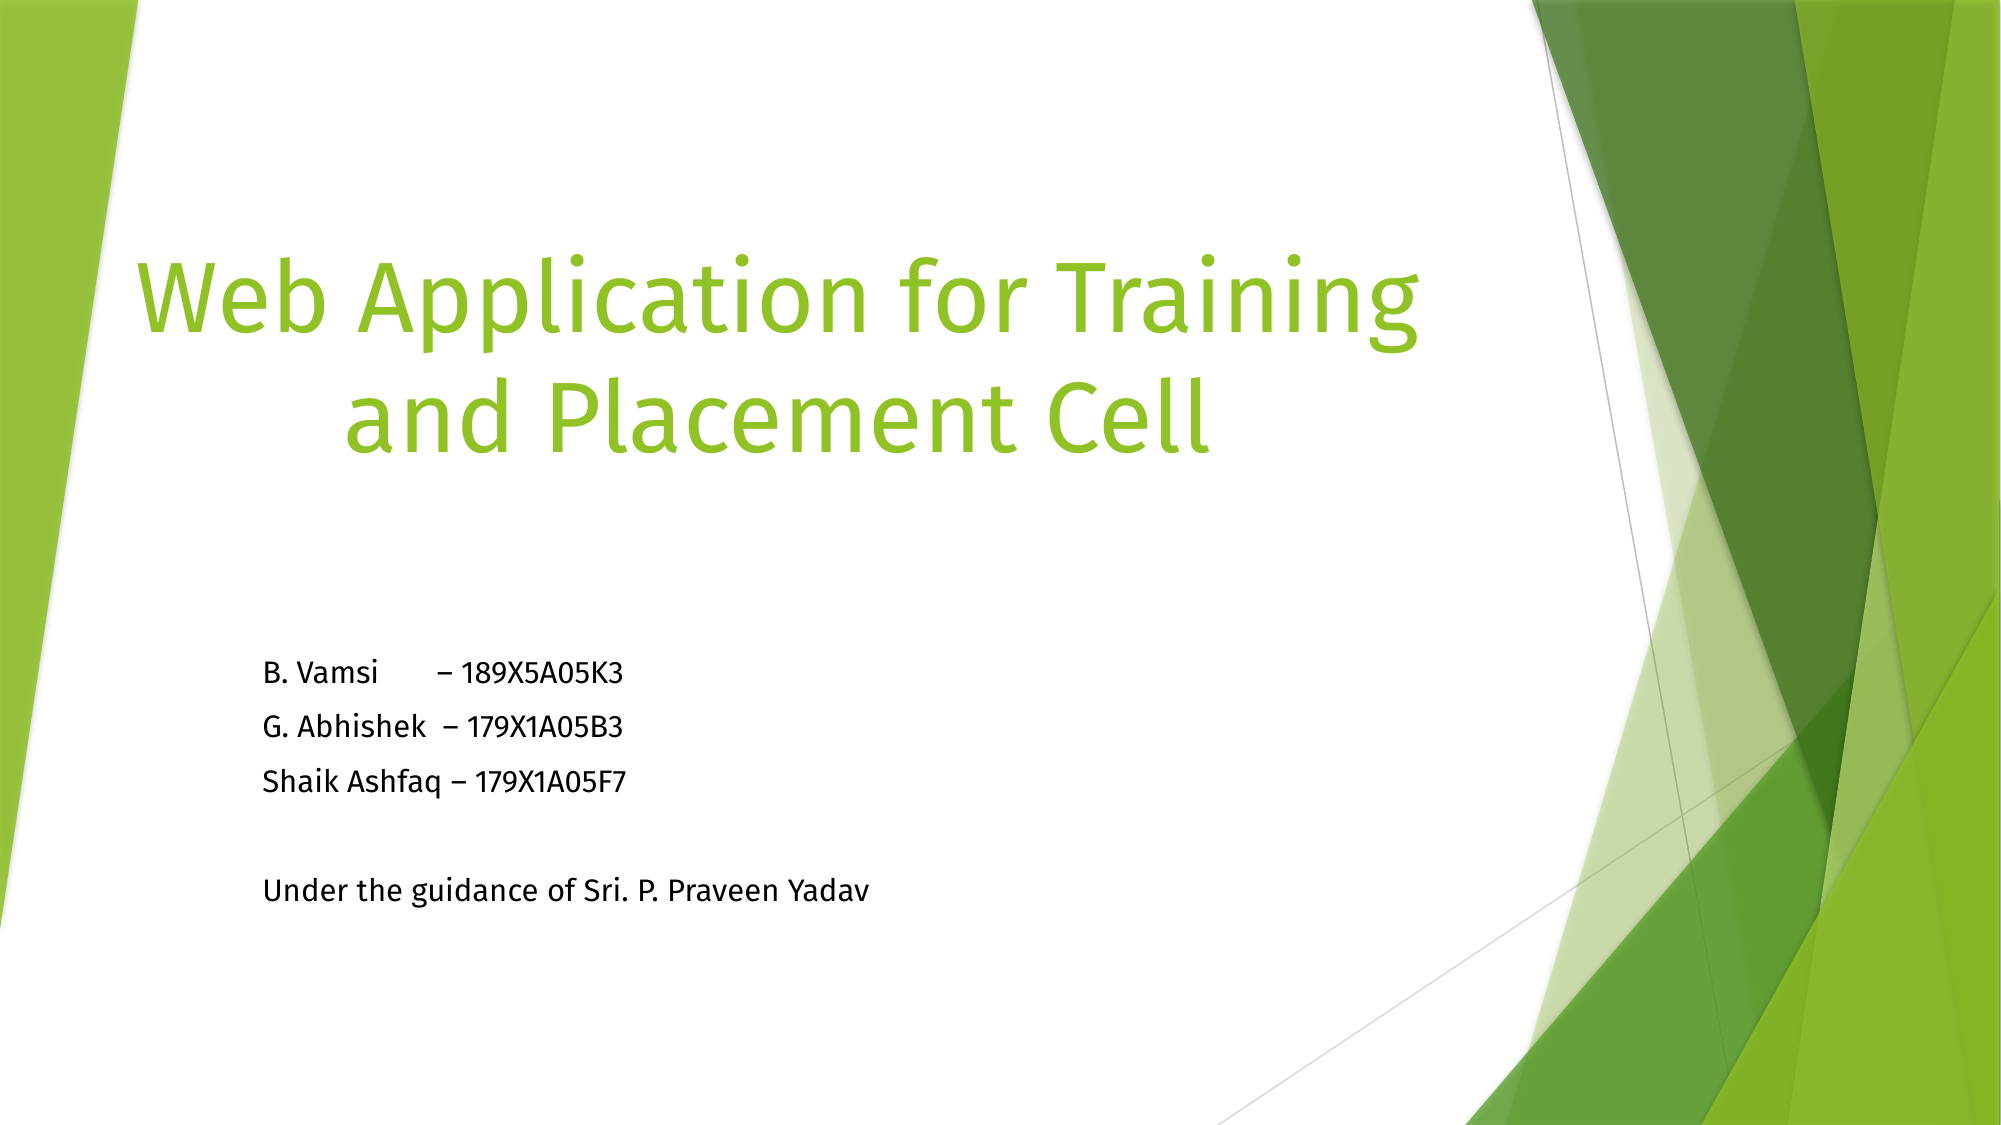

# Web Application for Training and Placement Cell
B. Vamsi       – 189X5A05K3
G. Abhishek  – 179X1A05B3
Shaik Ashfaq – 179X1A05F7

Under the guidance of Sri. P. Praveen Yadav